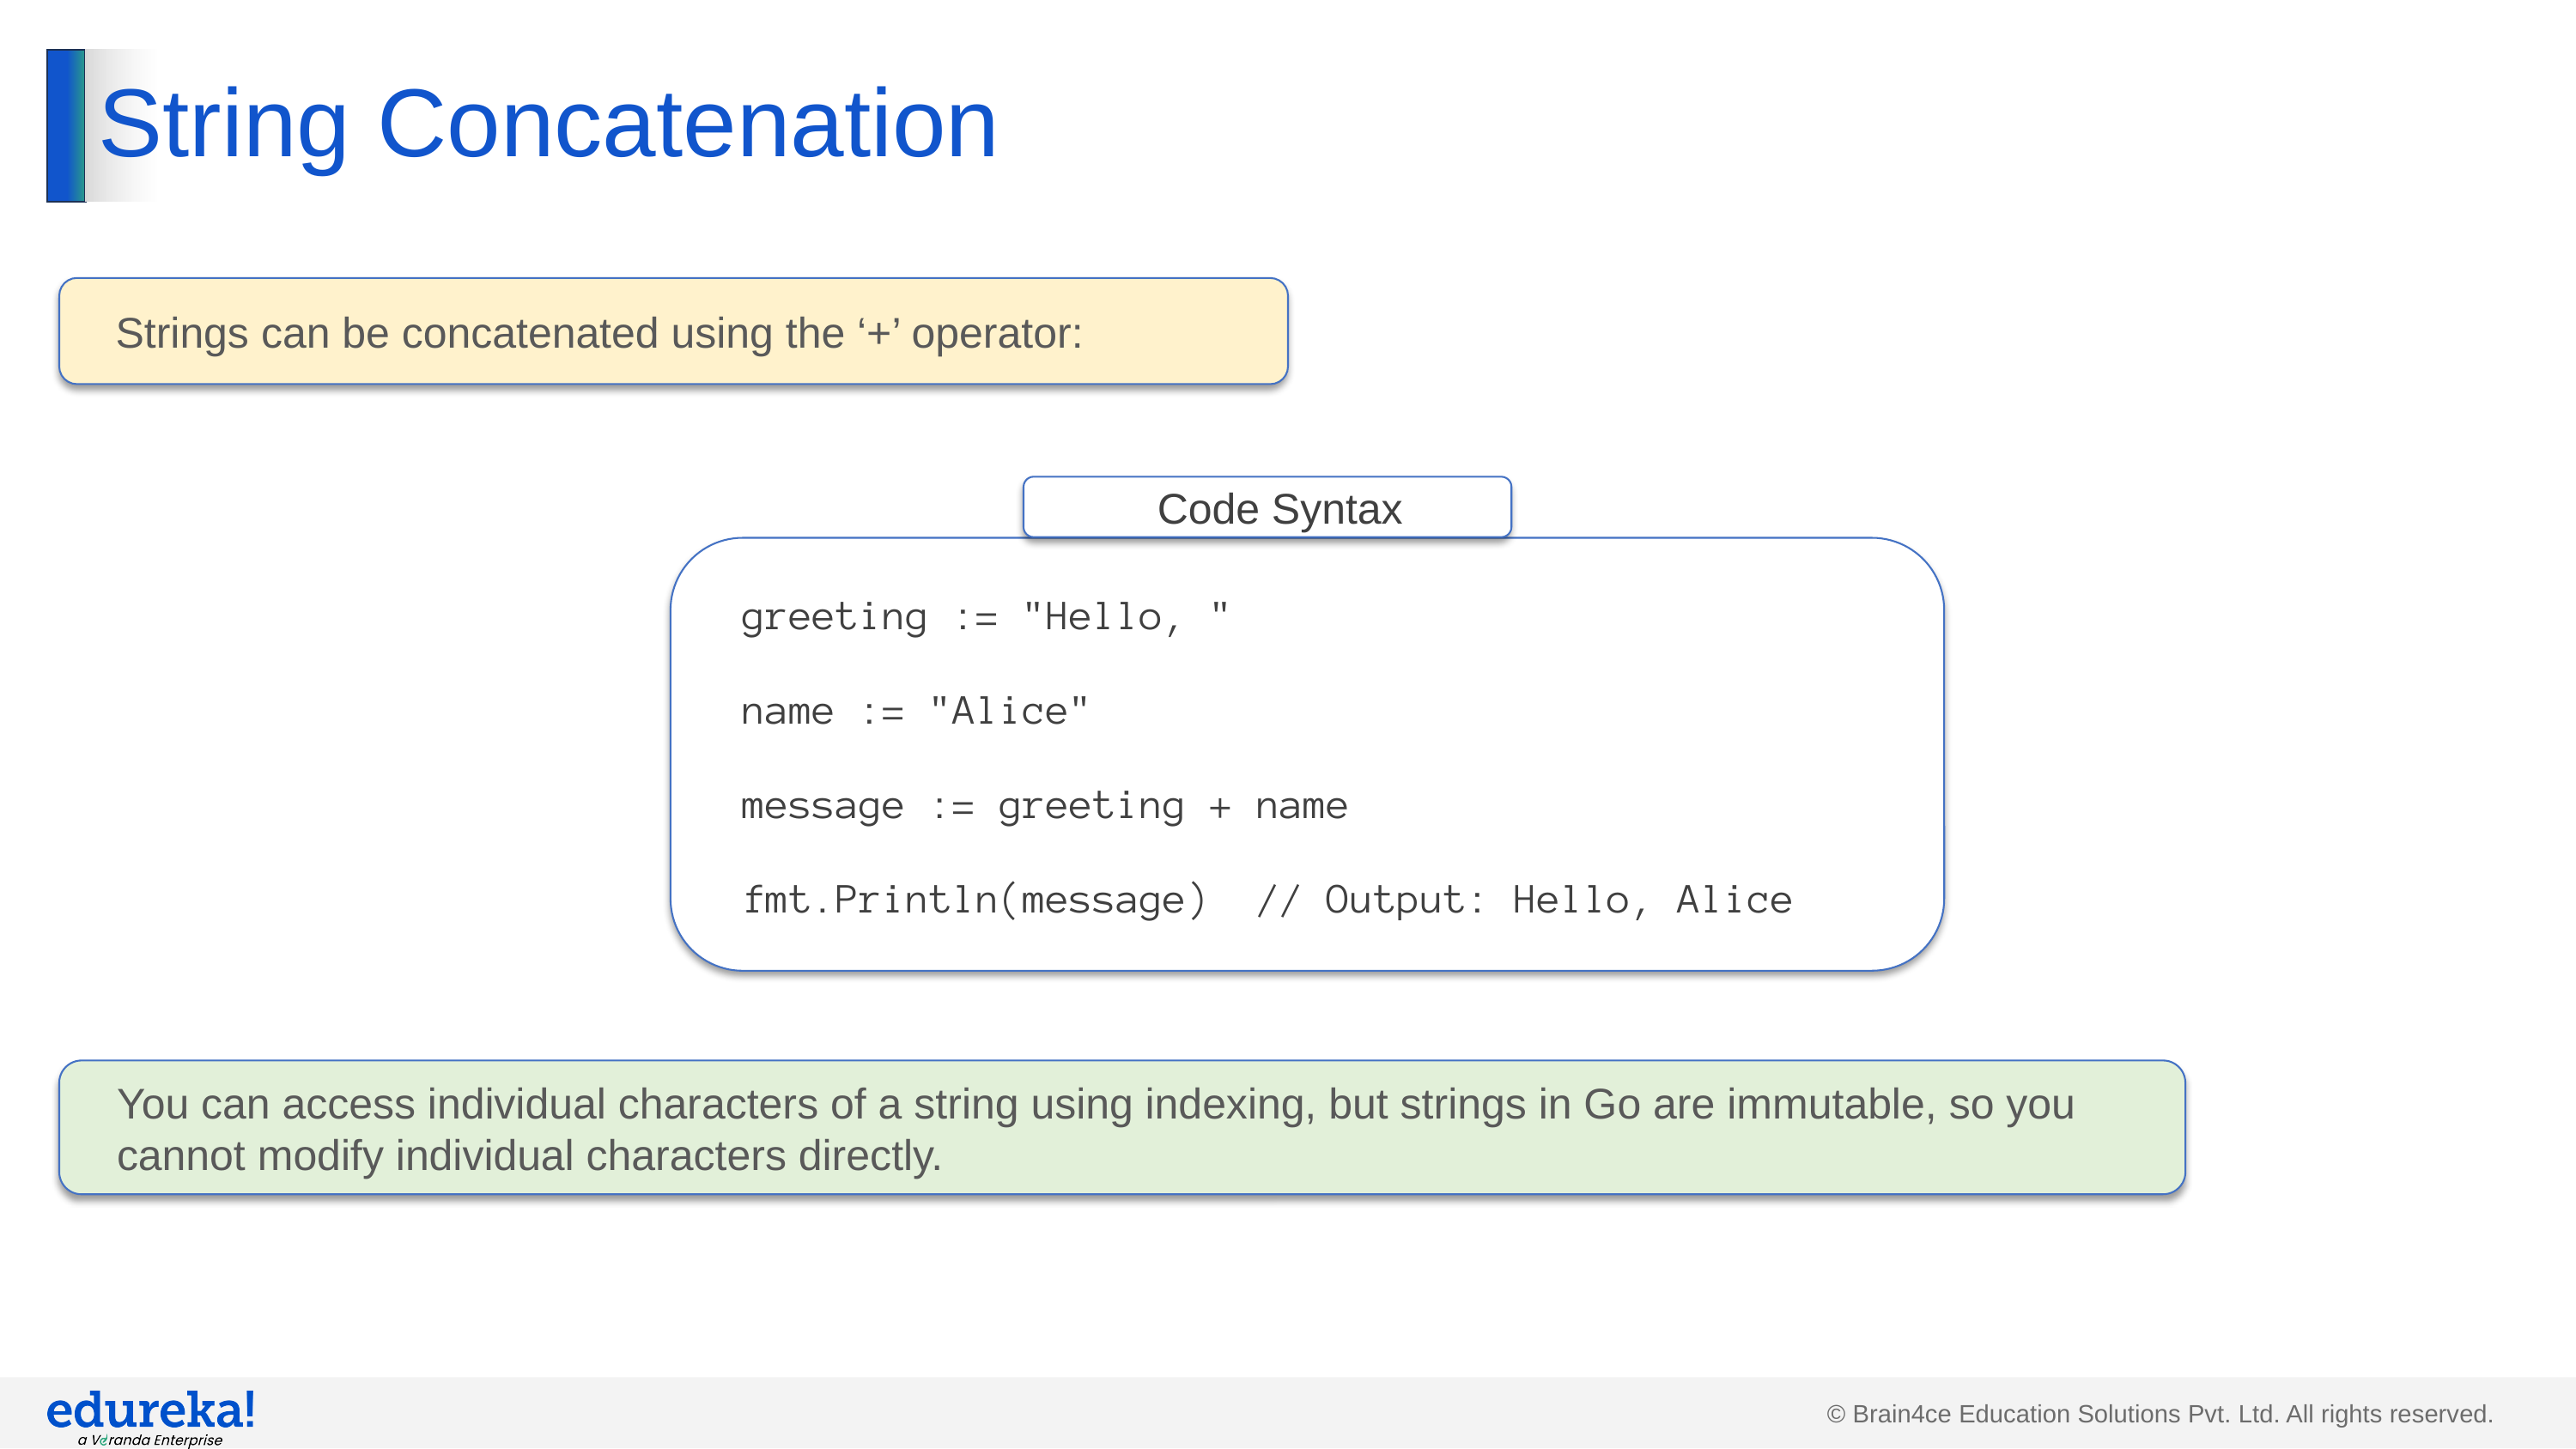

# String Concatenation
Strings can be concatenated using the ‘+’ operator:
Code Syntax
greeting := "Hello, "
name := "Alice"
message := greeting + name
fmt.Println(message)  // Output: Hello, Alice
You can access individual characters of a string using indexing, but strings in Go are immutable, so you cannot modify individual characters directly.